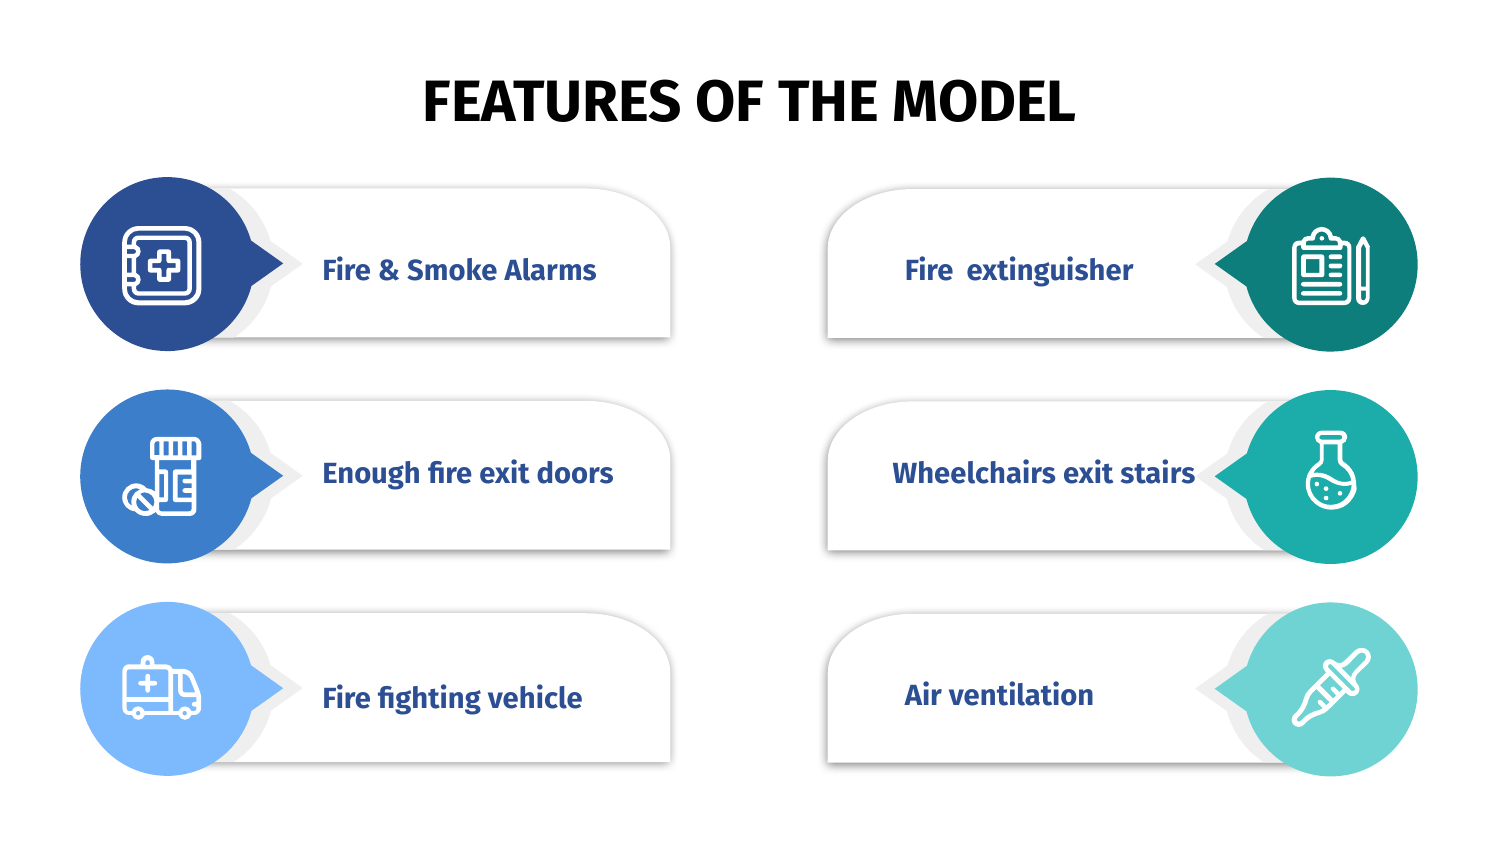

FEATURES OF THE MODEL

Fire & Smoke Alarms
Fire  extinguisher

Enough fire exit doors
Wheelchairs exit stairs

Air ventilation
Fire fighting vehicle